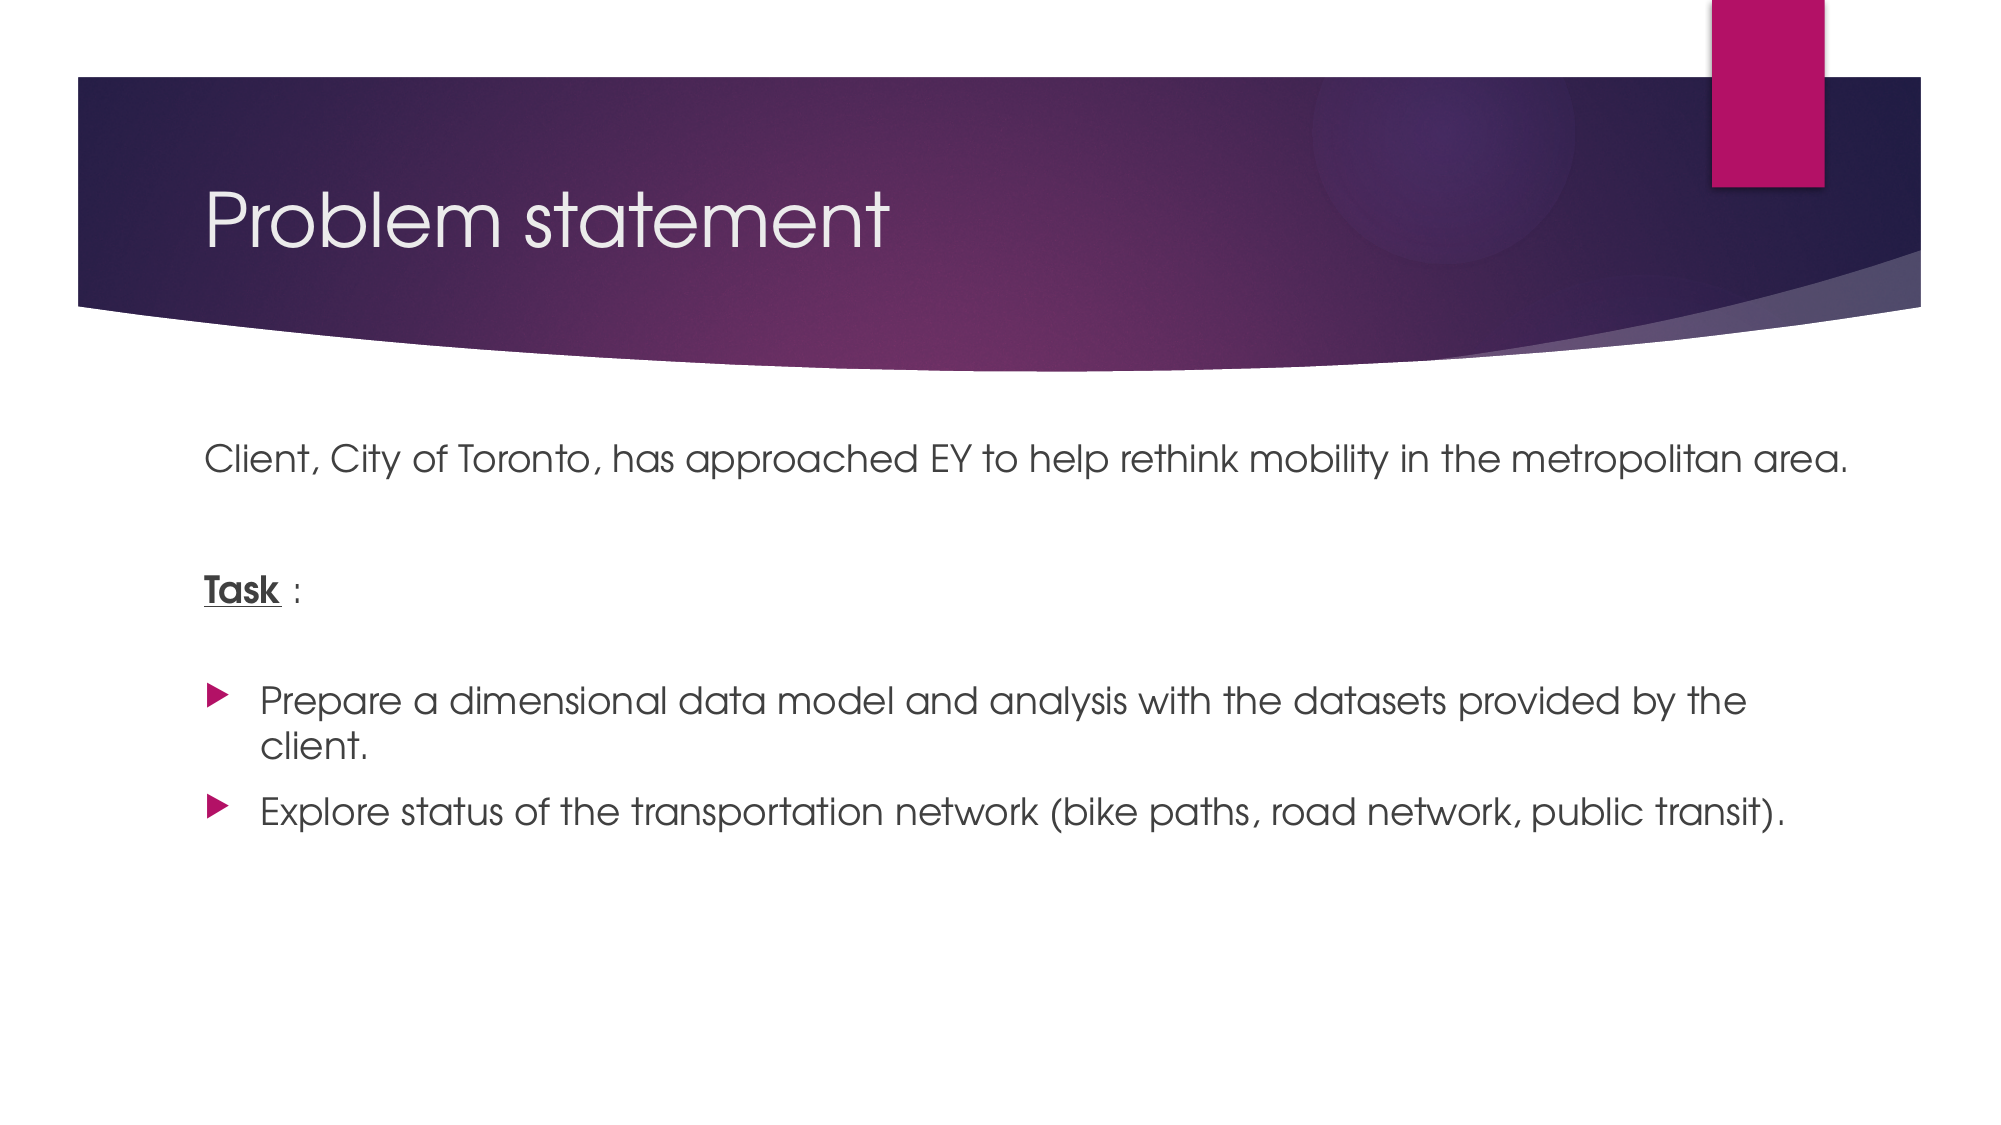

# Problem statement
Client, City of Toronto, has approached EY to help rethink mobility in the metropolitan area.

Task :
Prepare a dimensional data model and analysis with the datasets provided by the client.
Explore status of the transportation network (bike paths, road network, public transit).